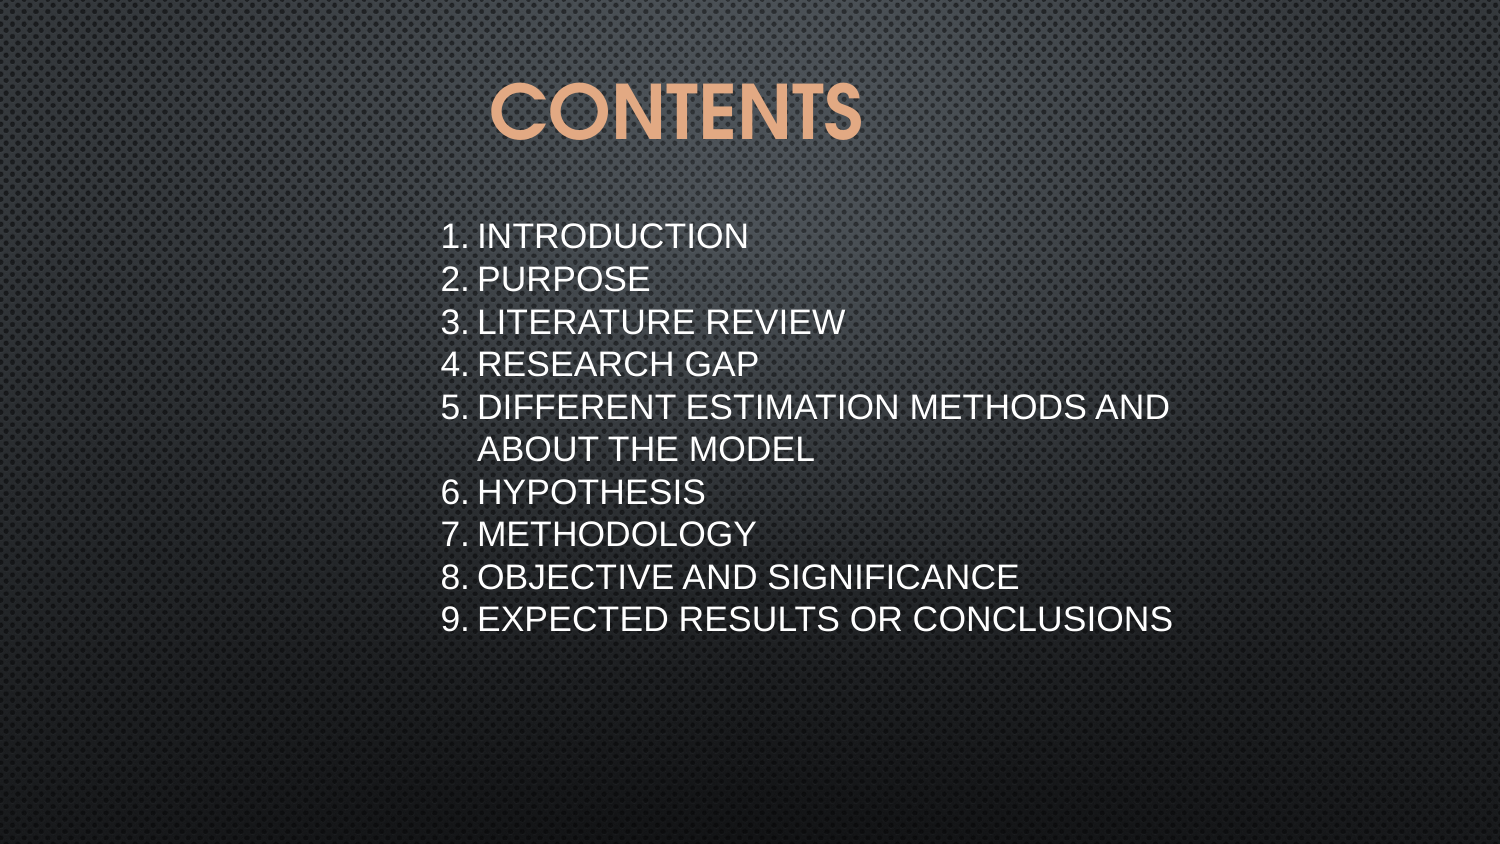

CONTENTS
INTRODUCTION
PURPOSE
LITERATURE REVIEW
RESEARCH GAP
DIFFERENT ESTIMATION METHODS AND ABOUT THE MODEL
HYPOTHESIS
METHODOLOGY
OBJECTIVE AND SIGNIFICANCE
EXPECTED RESULTS OR CONCLUSIONS